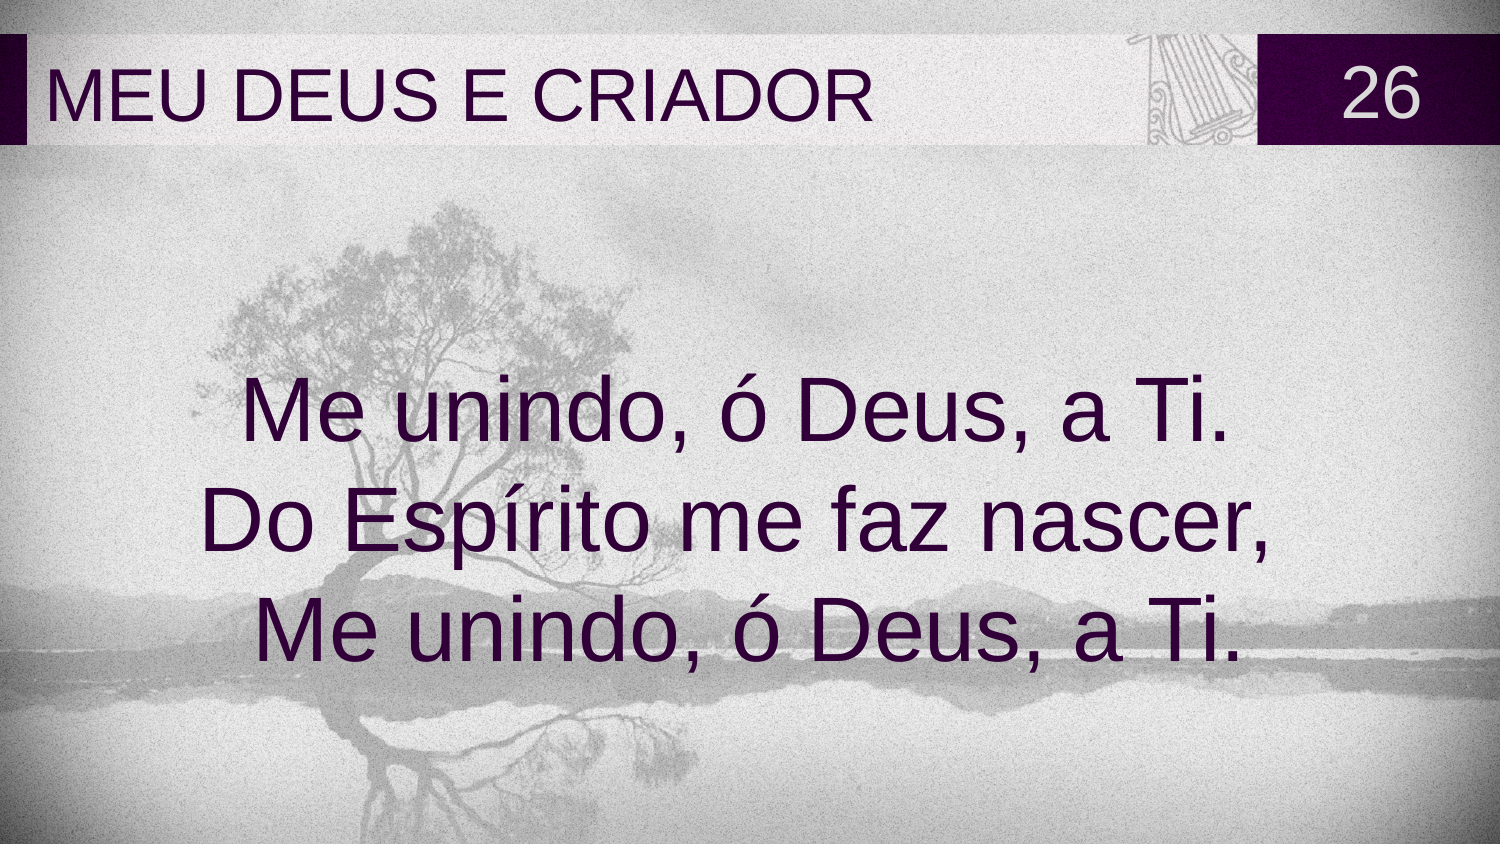

# MEU DEUS E CRIADOR
26
Me unindo, ó Deus, a Ti.
Do Espírito me faz nascer,
Me unindo, ó Deus, a Ti.